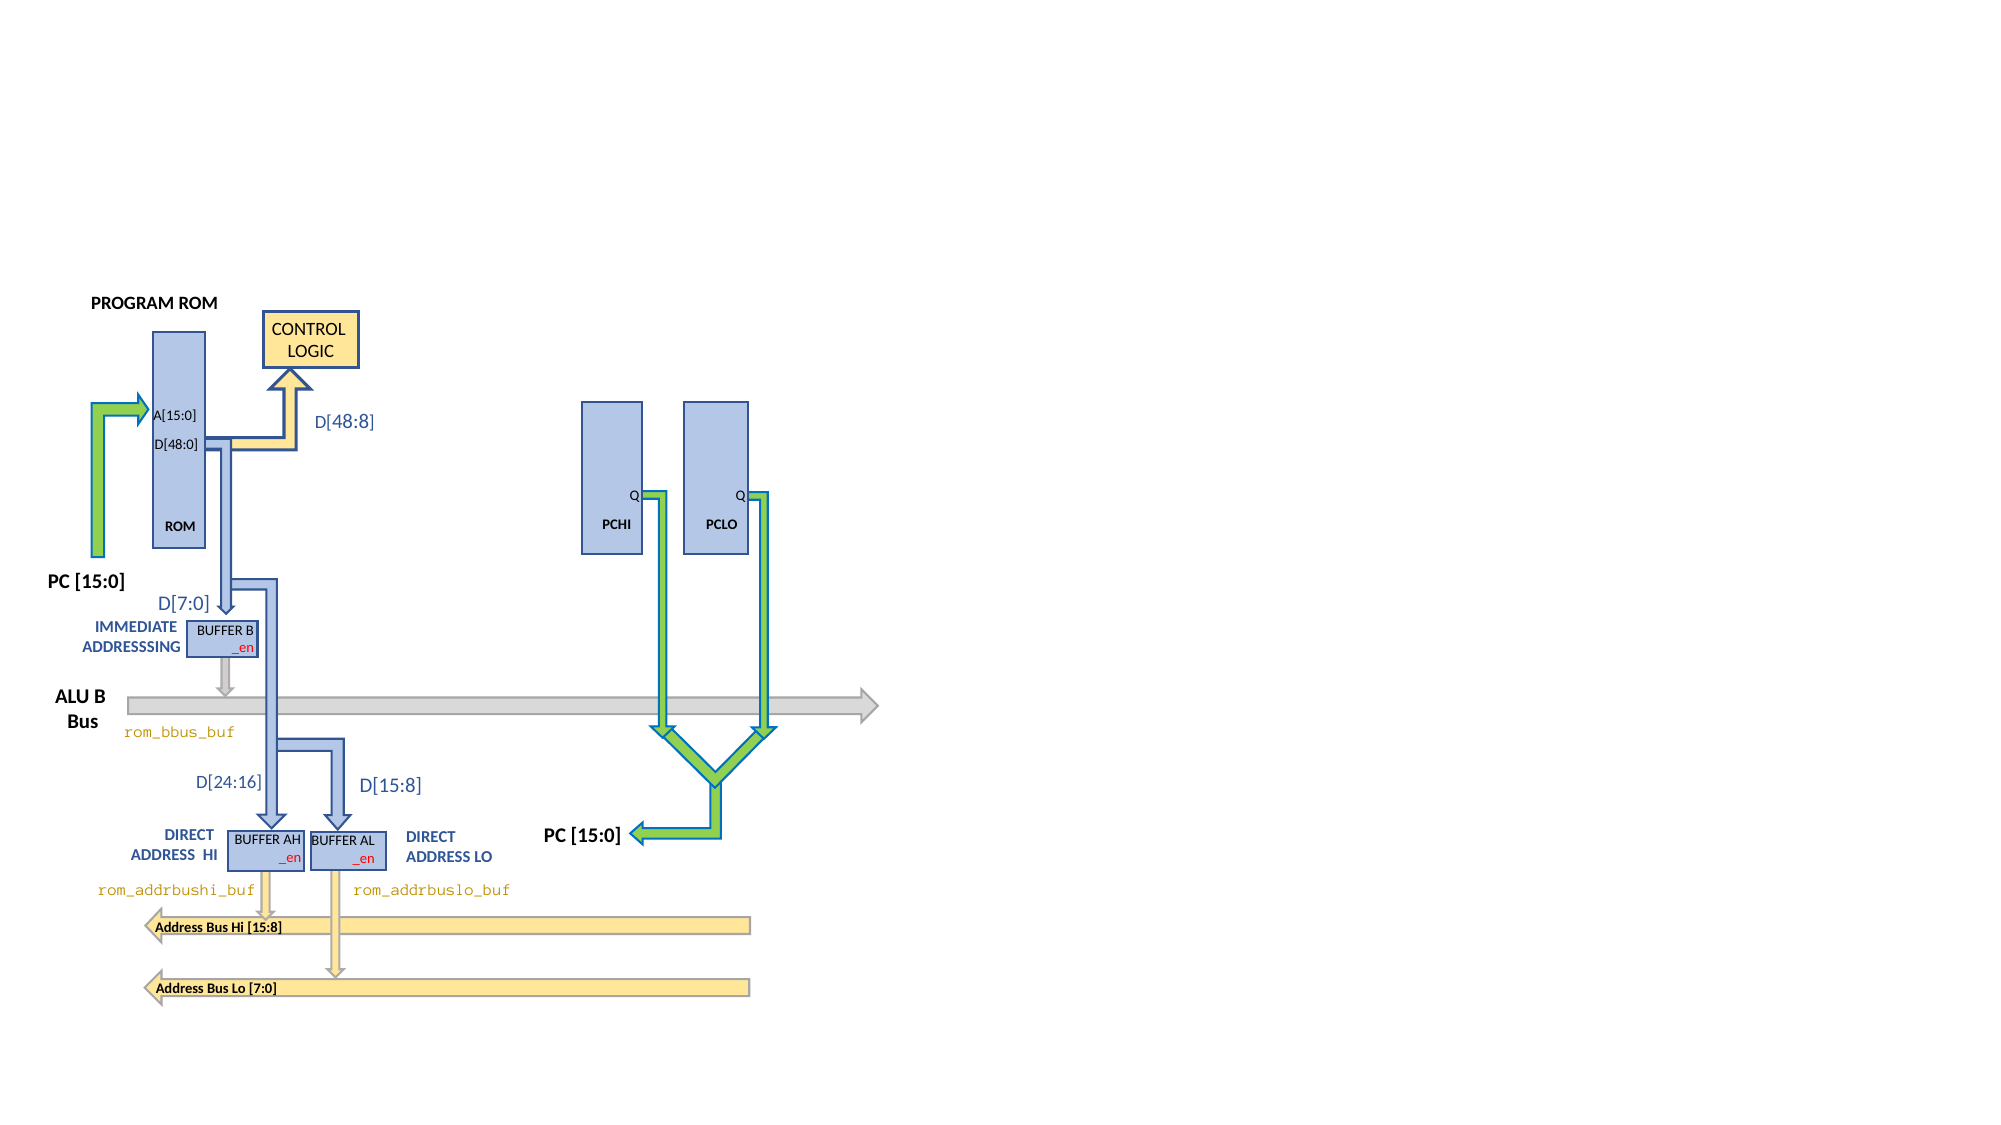

PROGRAM ROM
CONTROL
LOGIC

A[15:0]
D[48:0]
ROM

D[48:8]

Q
Q

PCHI
PCLO
PC [15:0]

D[7:0]
IMMEDIATE
ADDRESSSING
BUFFER B
_en

ALU B
Bus

rom_bbus_buf

D[24:16]
D[15:8]
PC [15:0]
DIRECT
ADDRESS  HI
DIRECT
ADDRESS LO
BUFFER AH
_en

BUFFER AL
_en

rom_addrbuslo_buf
rom_addrbushi_buf

Address Bus Hi [15:8]
Address Bus Lo [7:0]